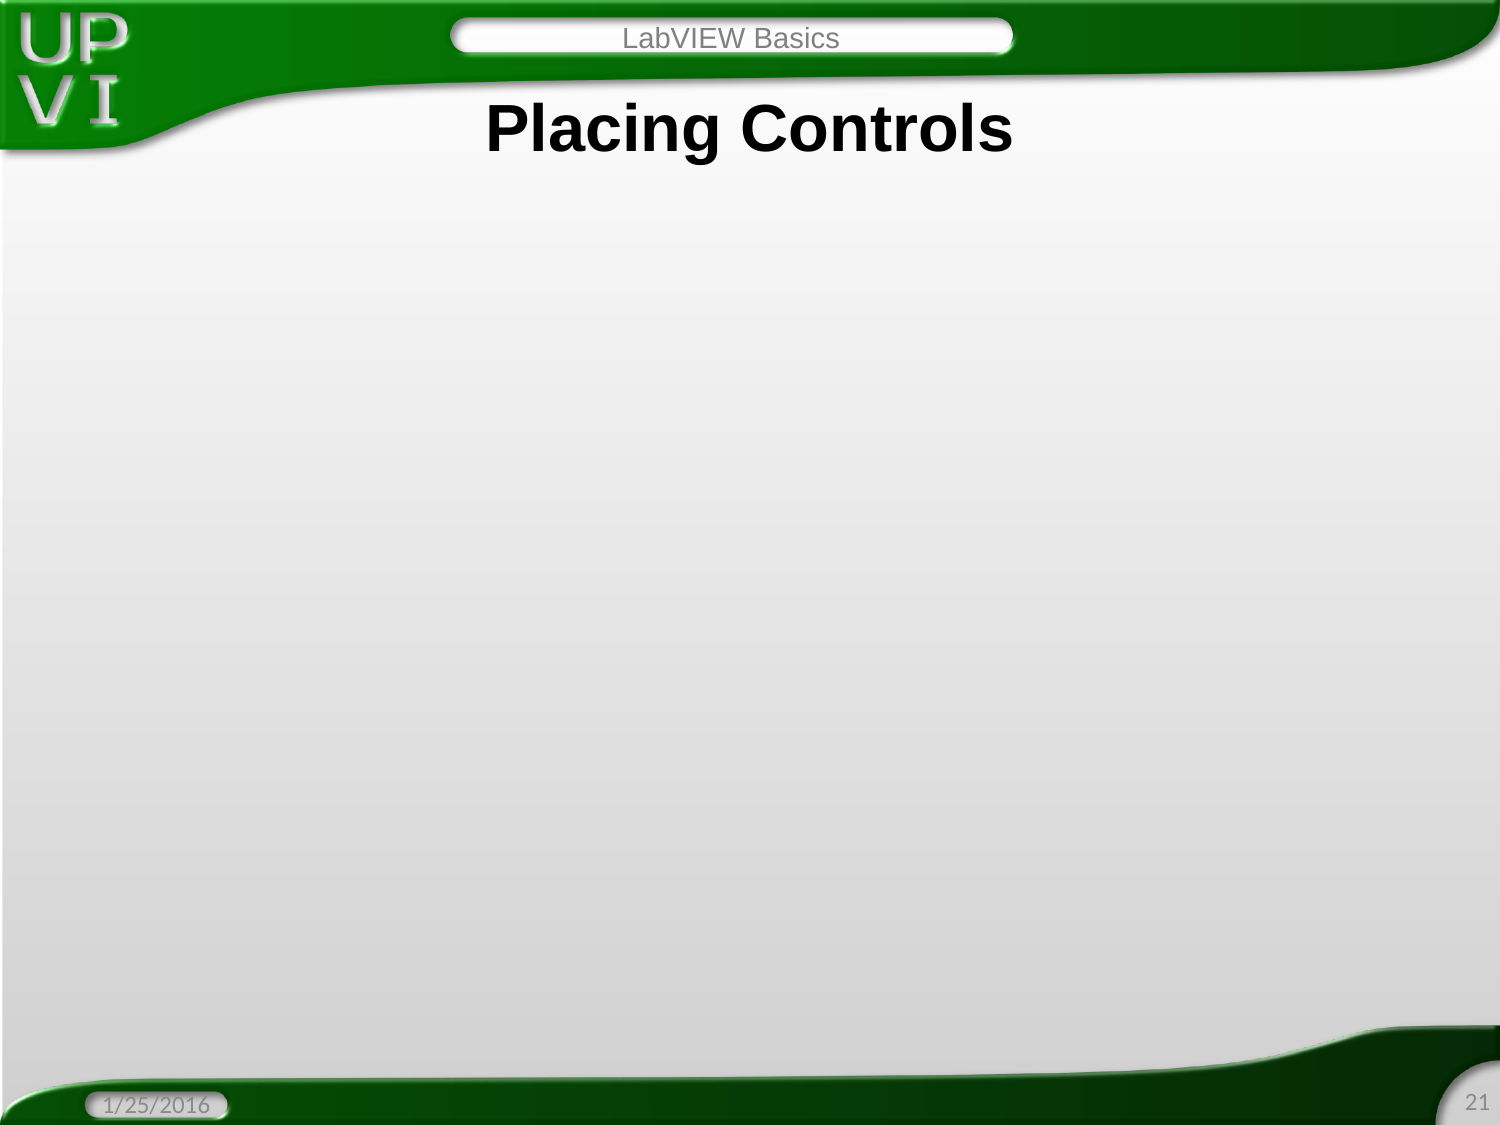

LabVIEW Basics
# Placing Controls

21
1/25/2016